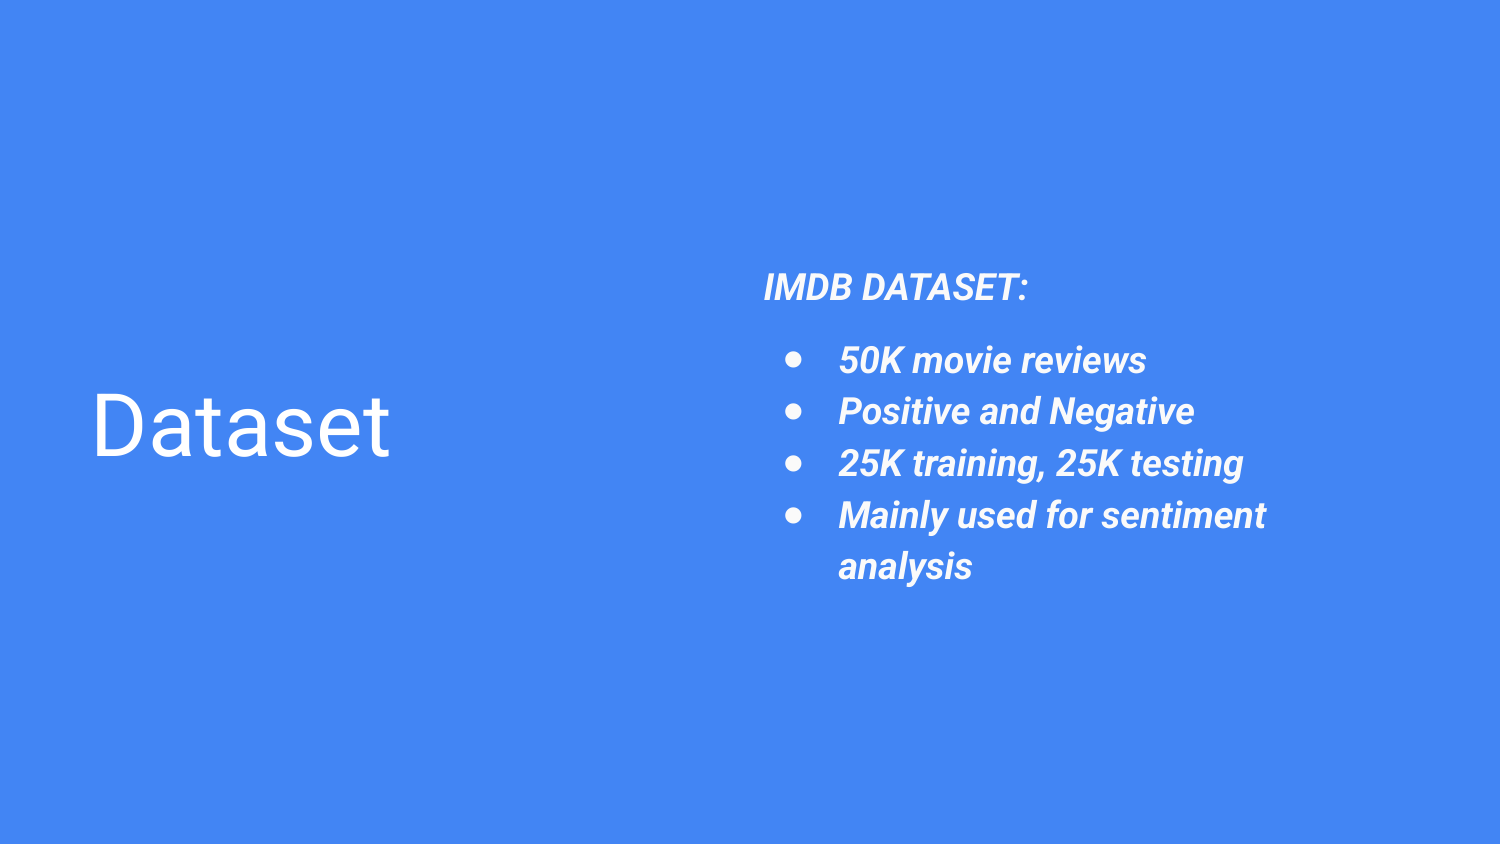

IMDB DATASET:
50K movie reviews
Positive and Negative
25K training, 25K testing
Mainly used for sentiment analysis
# Dataset